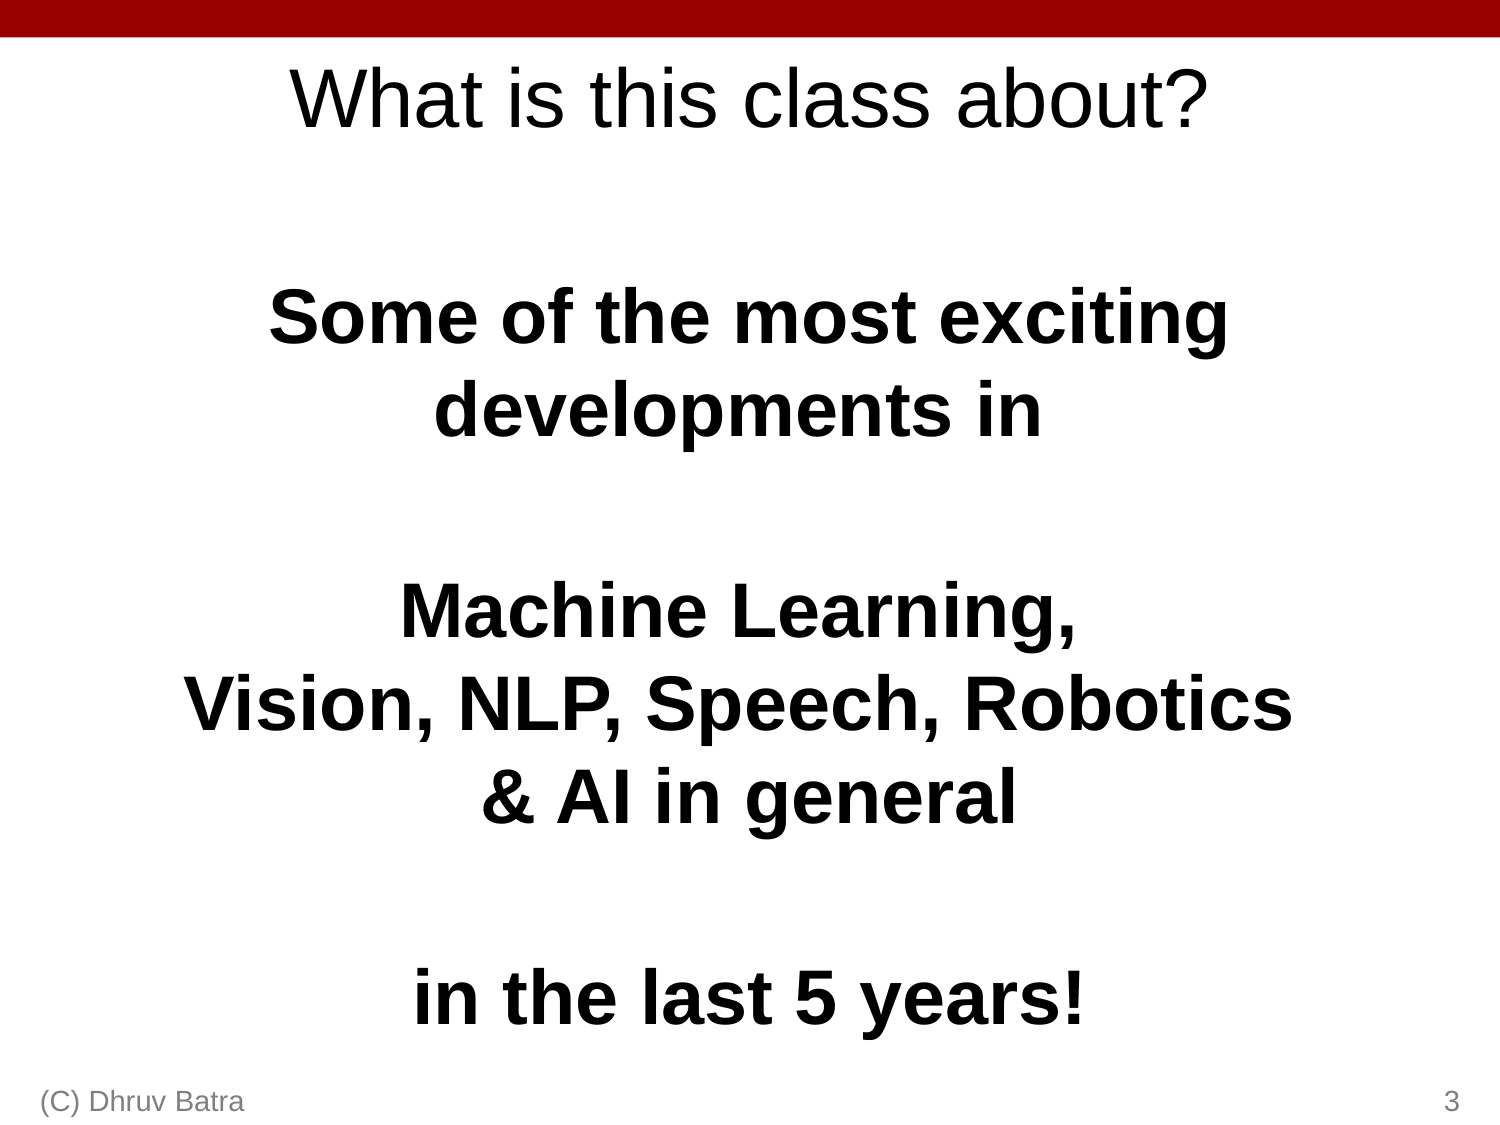

# What is this class about?

Some of the most exciting developments in
Machine Learning,
Vision, NLP, Speech, Robotics
& AI in general
in the last 5 years!
(C) Dhruv Batra
3